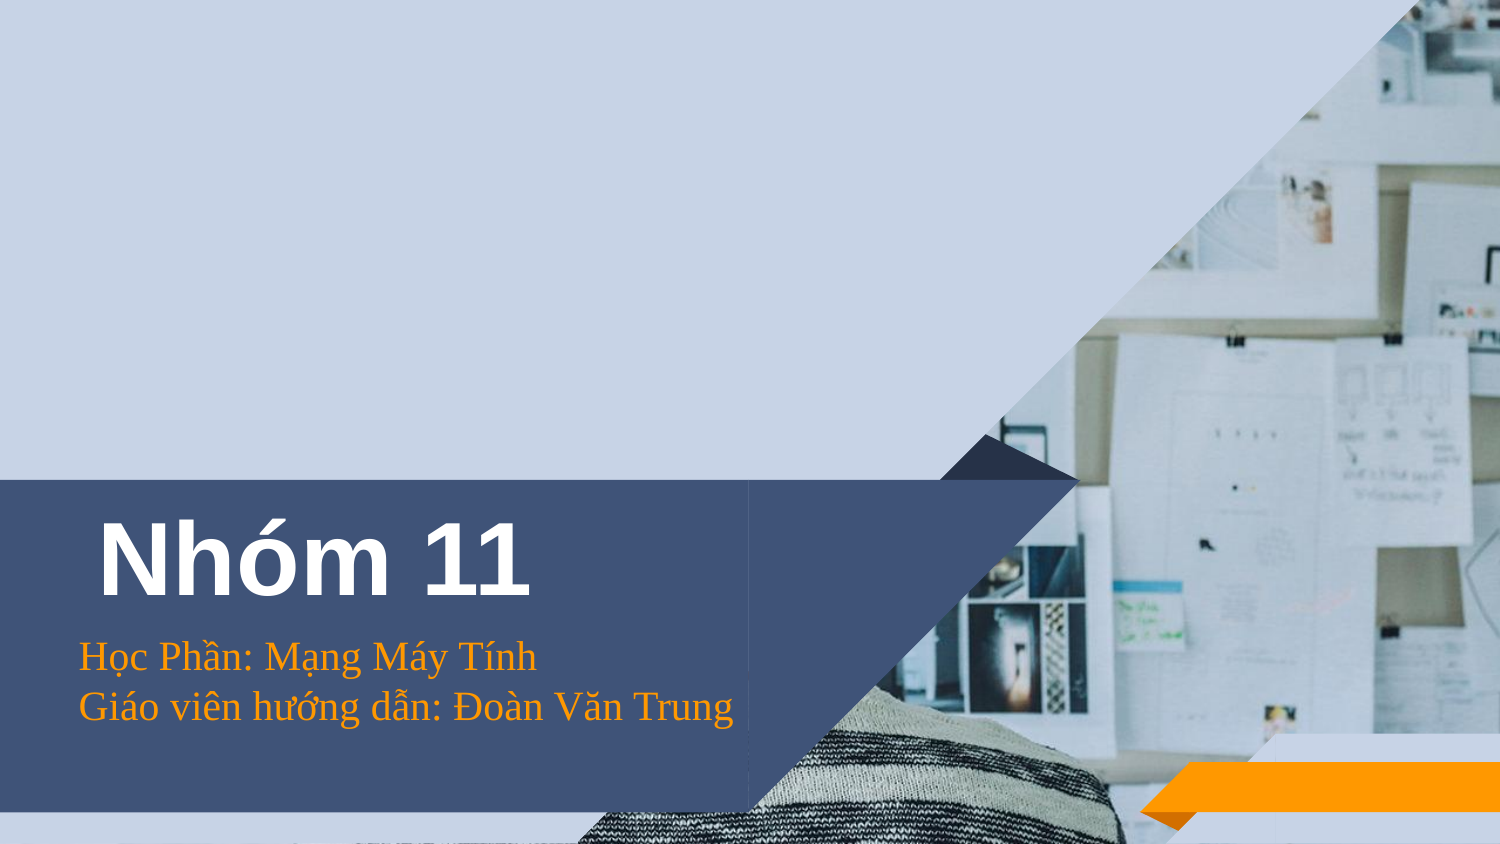

# Nhóm 11
Học Phần: Mạng Máy Tính
Giáo viên hướng dẫn: Đoàn Văn Trung
1